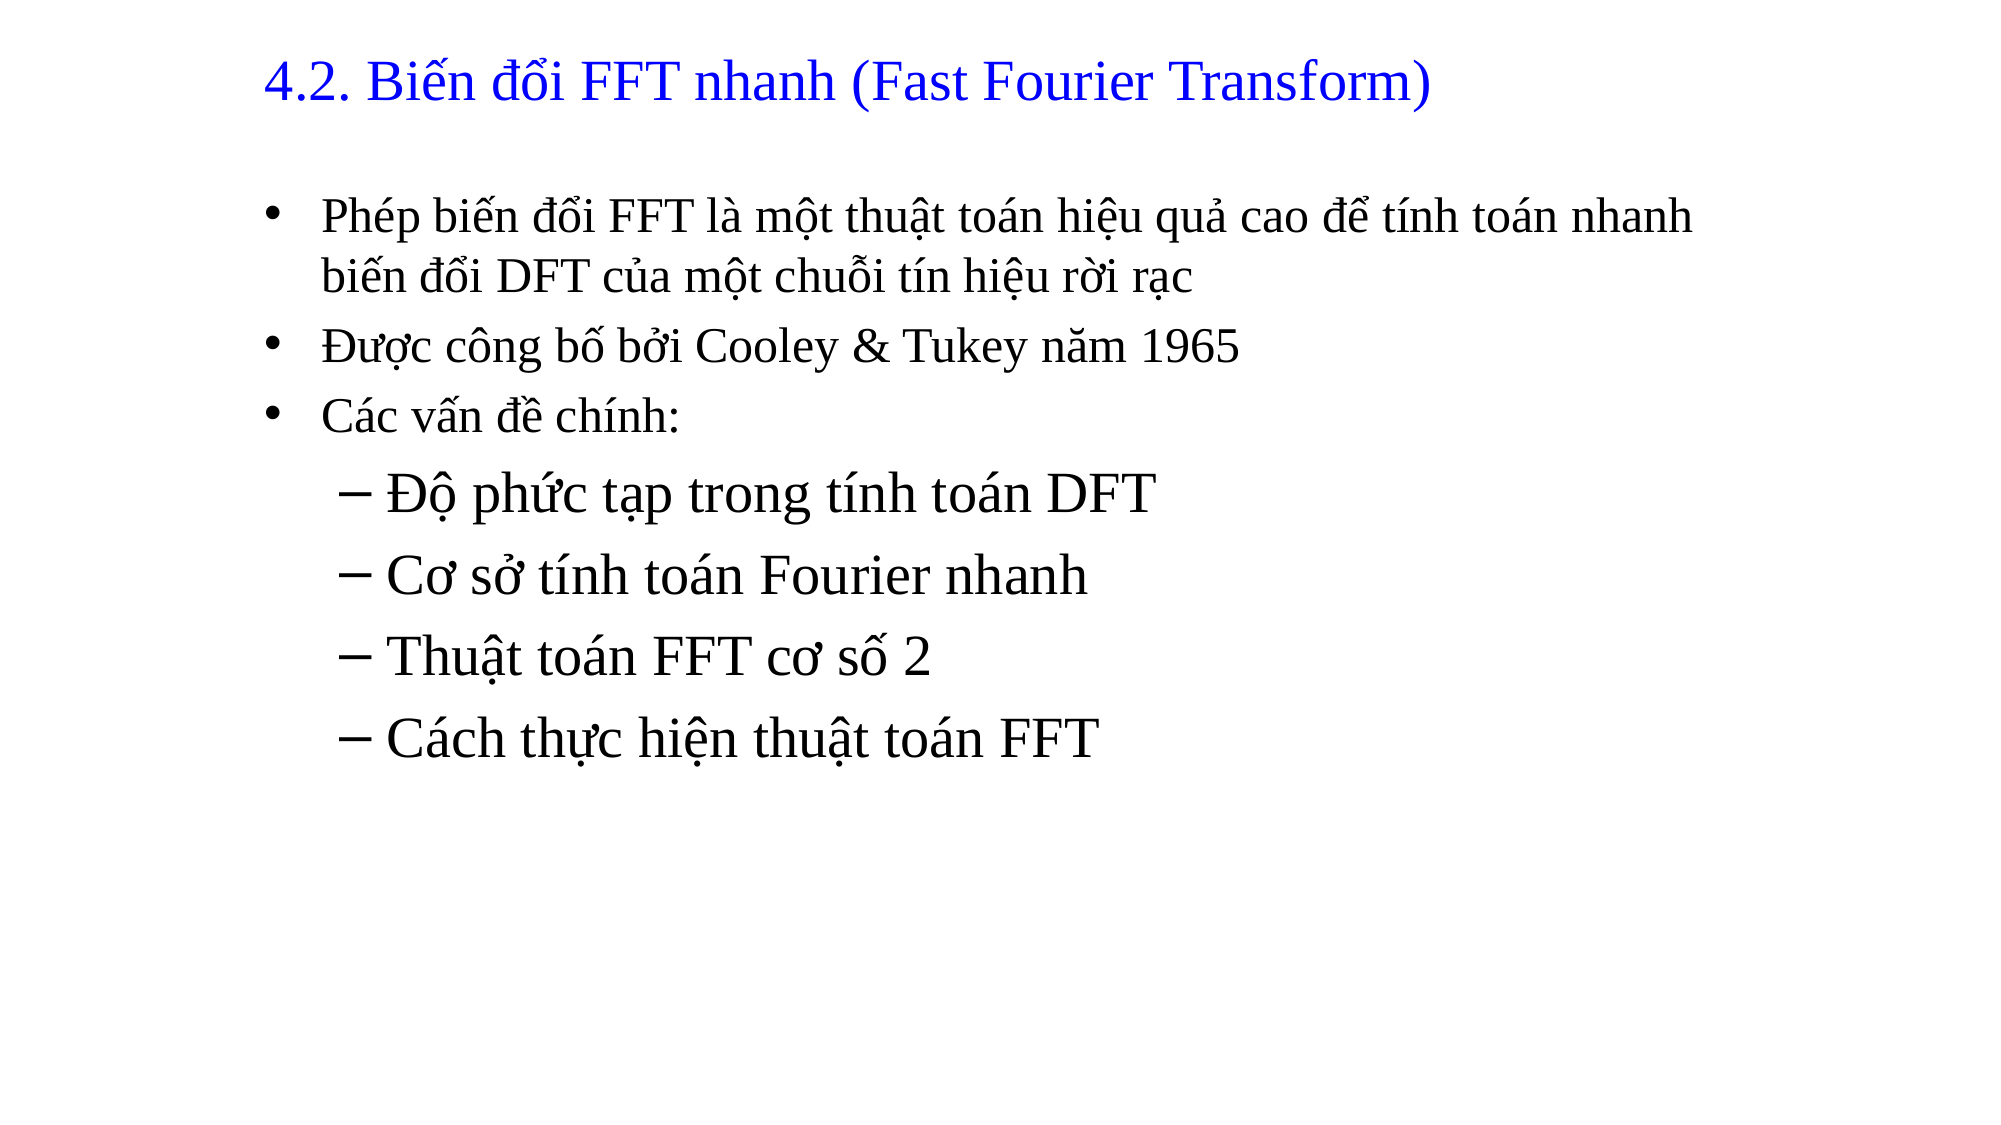

# 4.2. Biến đổi FFT nhanh (Fast Fourier Transform)
Phép biến đổi FFT là một thuật toán hiệu quả cao để tính toán nhanh biến đổi DFT của một chuỗi tín hiệu rời rạc
Được công bố bởi Cooley & Tukey năm 1965
Các vấn đề chính:
Độ phức tạp trong tính toán DFT
Cơ sở tính toán Fourier nhanh
Thuật toán FFT cơ số 2
Cách thực hiện thuật toán FFT